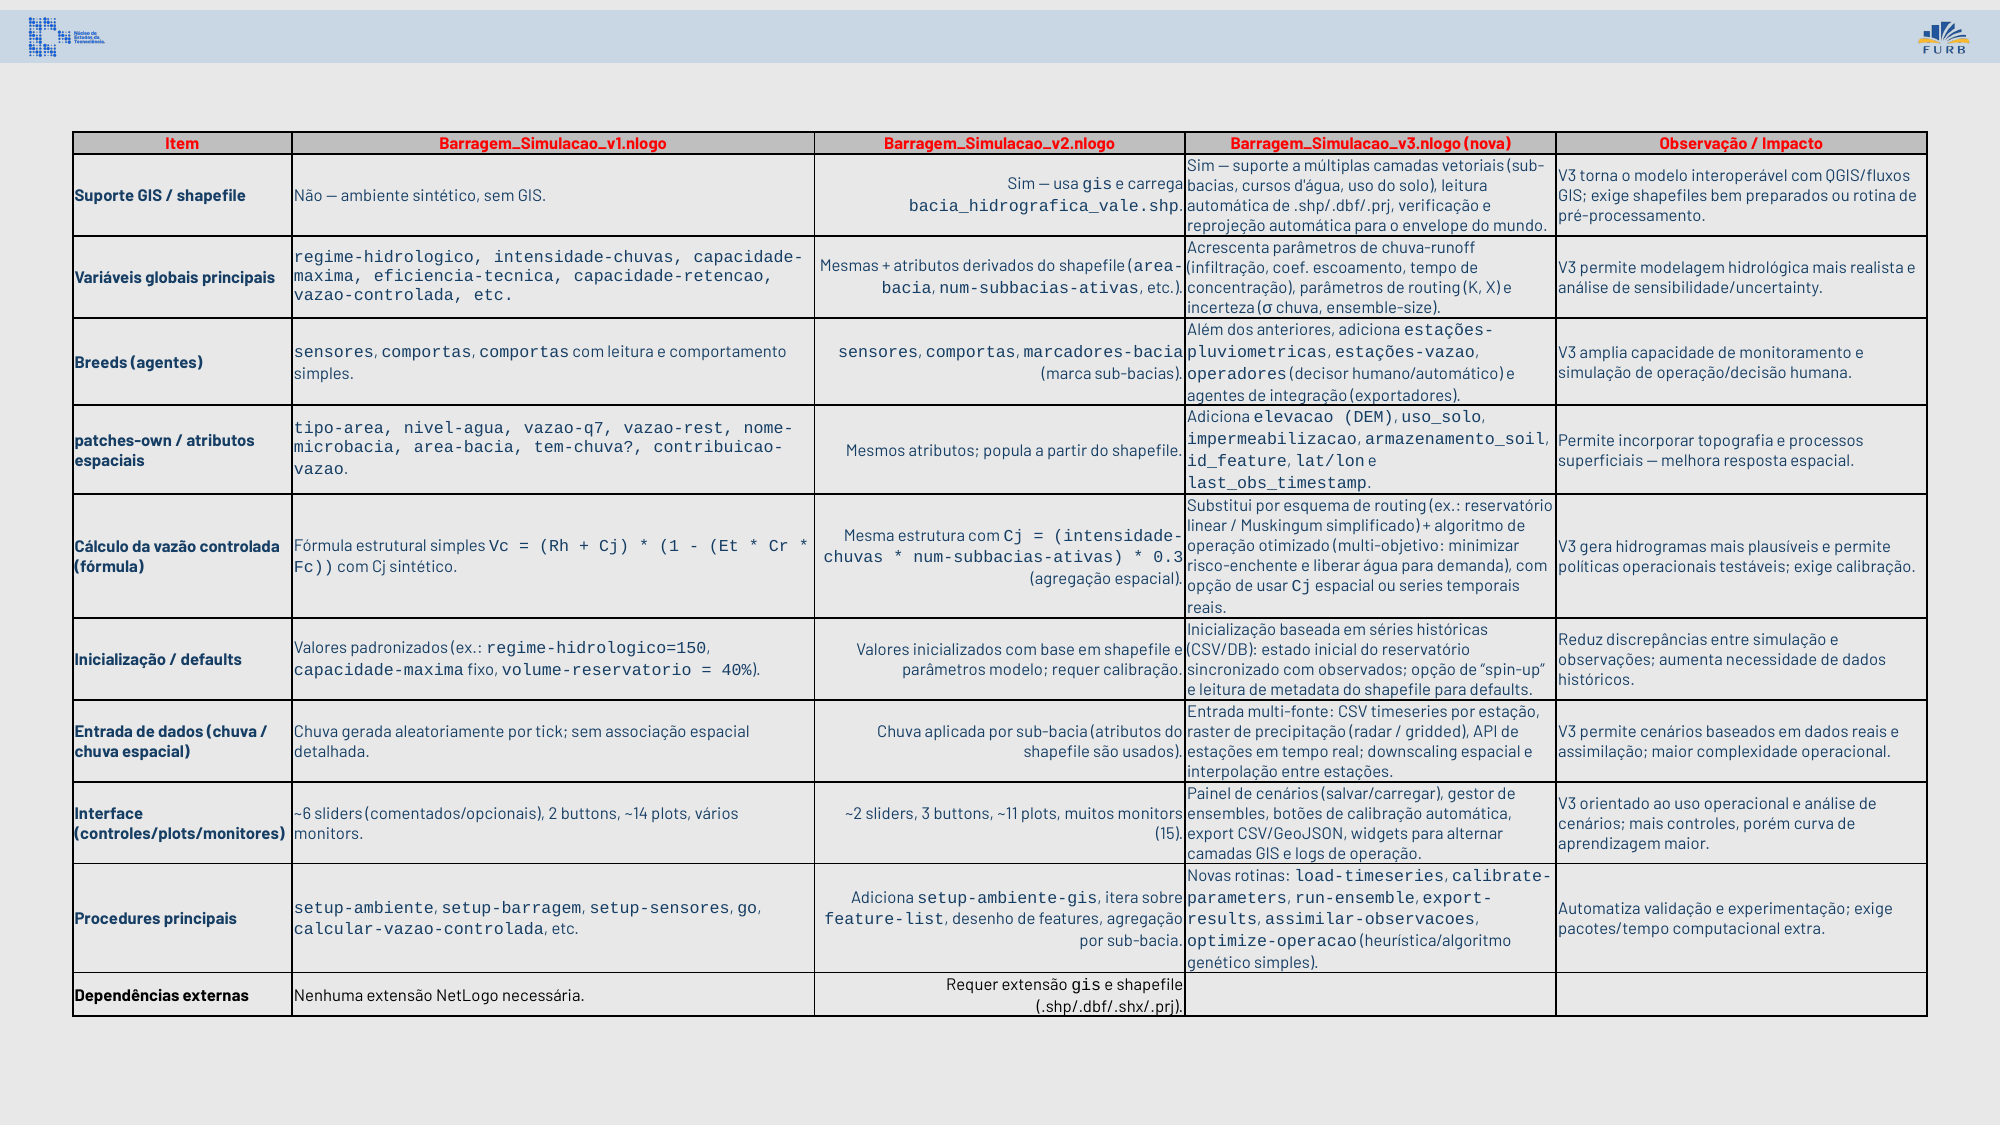

| Item | Barragem\_Simulacao\_v1.nlogo | Barragem\_Simulacao\_v2.nlogo | Barragem\_Simulacao\_v3.nlogo (nova) | Observação / Impacto |
| --- | --- | --- | --- | --- |
| Suporte GIS / shapefile | Não — ambiente sintético, sem GIS. | Sim — usa gis e carrega bacia\_hidrografica\_vale.shp. | Sim — suporte a múltiplas camadas vetoriais (sub-bacias, cursos d'água, uso do solo), leitura automática de .shp/.dbf/.prj, verificação e reprojeção automática para o envelope do mundo. | V3 torna o modelo interoperável com QGIS/fluxos GIS; exige shapefiles bem preparados ou rotina de pré-processamento. |
| Variáveis globais principais | regime-hidrologico, intensidade-chuvas, capacidade-maxima, eficiencia-tecnica, capacidade-retencao, vazao-controlada, etc. | Mesmas + atributos derivados do shapefile (area-bacia, num-subbacias-ativas, etc.). | Acrescenta parâmetros de chuva-runoff (infiltração, coef. escoamento, tempo de concentração), parâmetros de routing (K, X) e incerteza (σ chuva, ensemble-size). | V3 permite modelagem hidrológica mais realista e análise de sensibilidade/uncertainty. |
| Breeds (agentes) | sensores, comportas, comportas com leitura e comportamento simples. | sensores, comportas, marcadores-bacia (marca sub-bacias). | Além dos anteriores, adiciona estações-pluviometricas, estações-vazao, operadores (decisor humano/automático) e agentes de integração (exportadores). | V3 amplia capacidade de monitoramento e simulação de operação/decisão humana. |
| patches-own / atributos espaciais | tipo-area, nivel-agua, vazao-q7, vazao-rest, nome-microbacia, area-bacia, tem-chuva?, contribuicao-vazao. | Mesmos atributos; popula a partir do shapefile. | Adiciona elevacao (DEM), uso\_solo, impermeabilizacao, armazenamento\_soil, id\_feature, lat/lon e last\_obs\_timestamp. | Permite incorporar topografia e processos superficiais — melhora resposta espacial. |
| Cálculo da vazão controlada (fórmula) | Fórmula estrutural simples Vc = (Rh + Cj) \* (1 - (Et \* Cr \* Fc)) com Cj sintético. | Mesma estrutura com Cj = (intensidade-chuvas \* num-subbacias-ativas) \* 0.3 (agregação espacial). | Substitui por esquema de routing (ex.: reservatório linear / Muskingum simplificado) + algoritmo de operação otimizado (multi-objetivo: minimizar risco-enchente e liberar água para demanda), com opção de usar Cj espacial ou series temporais reais. | V3 gera hidrogramas mais plausíveis e permite políticas operacionais testáveis; exige calibração. |
| Inicialização / defaults | Valores padronizados (ex.: regime-hidrologico=150, capacidade-maxima fixo, volume-reservatorio = 40%). | Valores inicializados com base em shapefile e parâmetros modelo; requer calibração. | Inicialização baseada em séries históricas (CSV/DB): estado inicial do reservatório sincronizado com observados; opção de “spin-up” e leitura de metadata do shapefile para defaults. | Reduz discrepâncias entre simulação e observações; aumenta necessidade de dados históricos. |
| Entrada de dados (chuva / chuva espacial) | Chuva gerada aleatoriamente por tick; sem associação espacial detalhada. | Chuva aplicada por sub-bacia (atributos do shapefile são usados). | Entrada multi-fonte: CSV timeseries por estação, raster de precipitação (radar / gridded), API de estações em tempo real; downscaling espacial e interpolação entre estações. | V3 permite cenários baseados em dados reais e assimilação; maior complexidade operacional. |
| Interface (controles/plots/monitores) | ~6 sliders (comentados/opcionais), 2 buttons, ~14 plots, vários monitors. | ~2 sliders, 3 buttons, ~11 plots, muitos monitors (15). | Painel de cenários (salvar/carregar), gestor de ensembles, botões de calibração automática, export CSV/GeoJSON, widgets para alternar camadas GIS e logs de operação. | V3 orientado ao uso operacional e análise de cenários; mais controles, porém curva de aprendizagem maior. |
| Procedures principais | setup-ambiente, setup-barragem, setup-sensores, go, calcular-vazao-controlada, etc. | Adiciona setup-ambiente-gis, itera sobre feature-list, desenho de features, agregação por sub-bacia. | Novas rotinas: load-timeseries, calibrate-parameters, run-ensemble, export-results, assimilar-observacoes, optimize-operacao (heurística/algoritmo genético simples). | Automatiza validação e experimentação; exige pacotes/tempo computacional extra. |
| Dependências externas | Nenhuma extensão NetLogo necessária. | Requer extensão gis e shapefile (.shp/.dbf/.shx/.prj). |  |  |